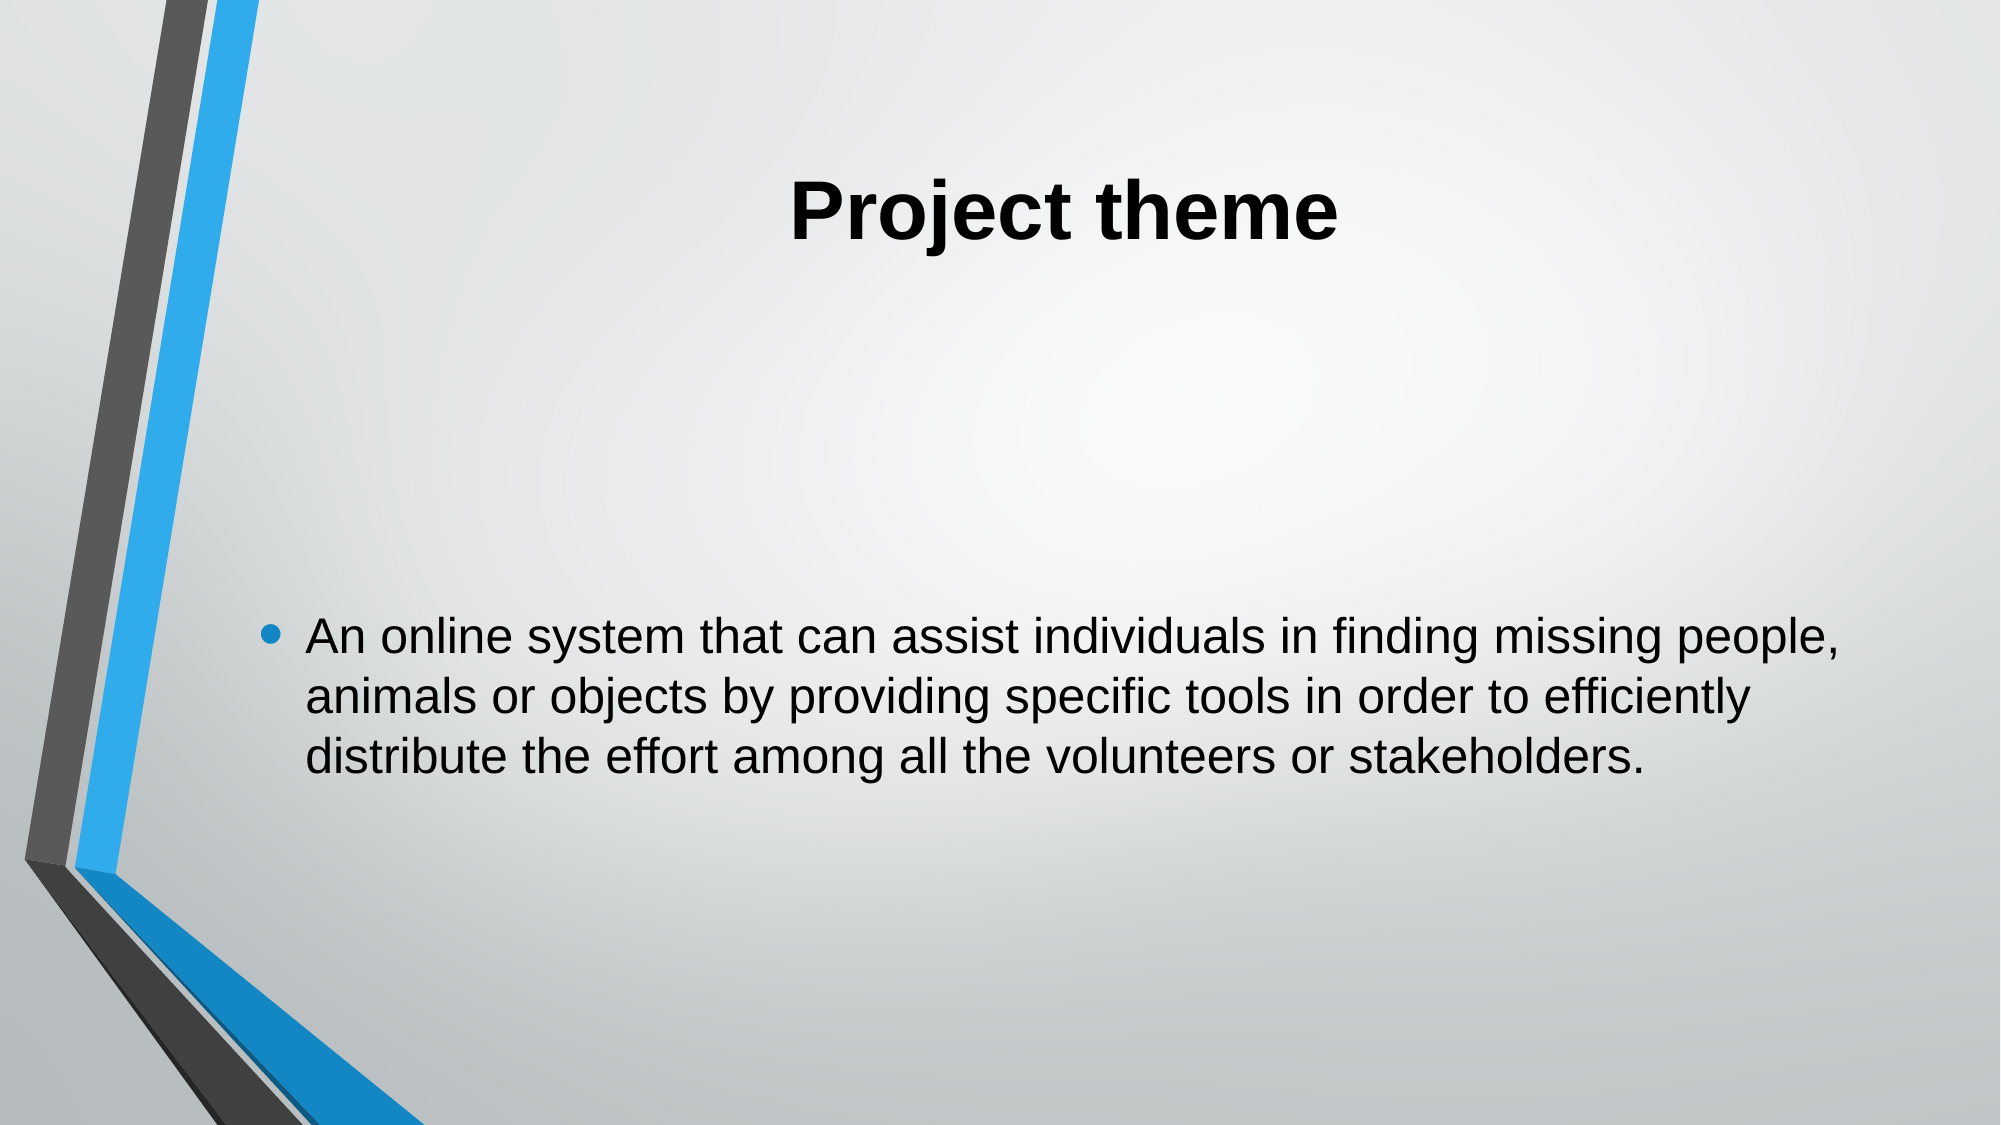

# Project theme
An online system that can assist individuals in finding missing people, animals or objects by providing specific tools in order to efficiently distribute the effort among all the volunteers or stakeholders.